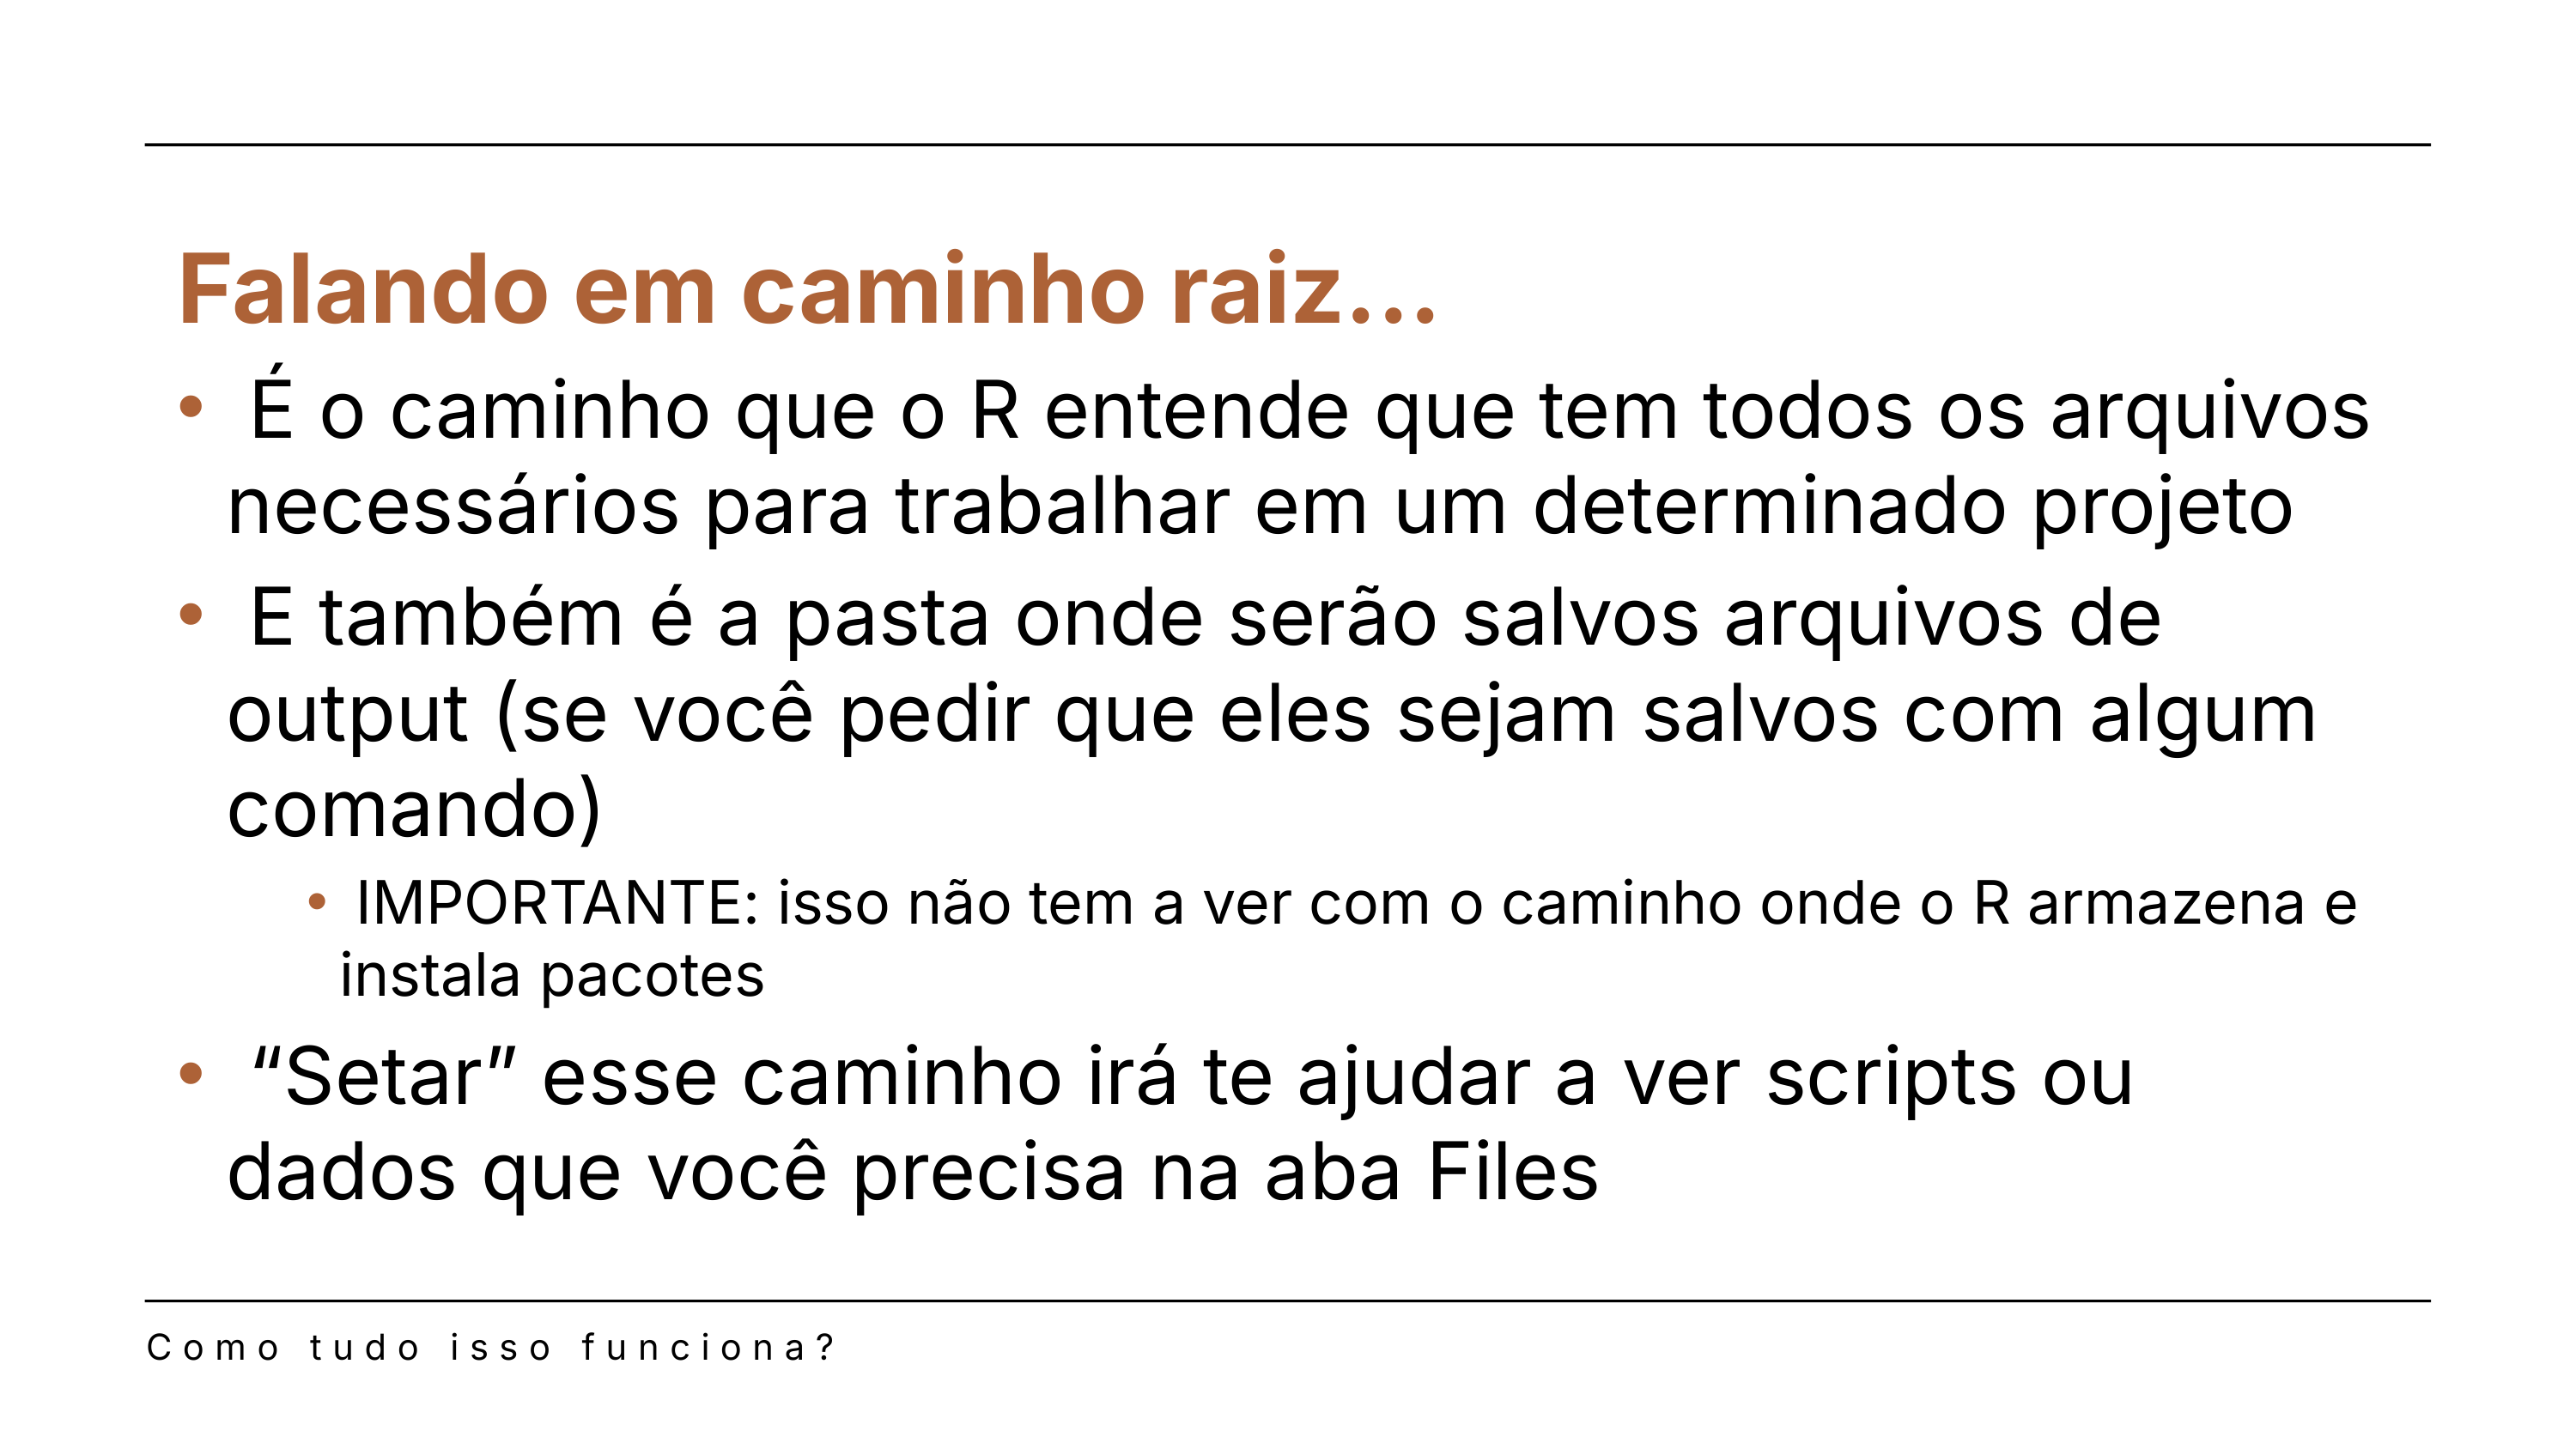

Falando em caminho raiz...
 É o caminho que o R entende que tem todos os arquivos necessários para trabalhar em um determinado projeto
 E também é a pasta onde serão salvos arquivos de output (se você pedir que eles sejam salvos com algum comando)
 IMPORTANTE: isso não tem a ver com o caminho onde o R armazena e instala pacotes
 “Setar” esse caminho irá te ajudar a ver scripts ou dados que você precisa na aba Files

Como tudo isso funciona?